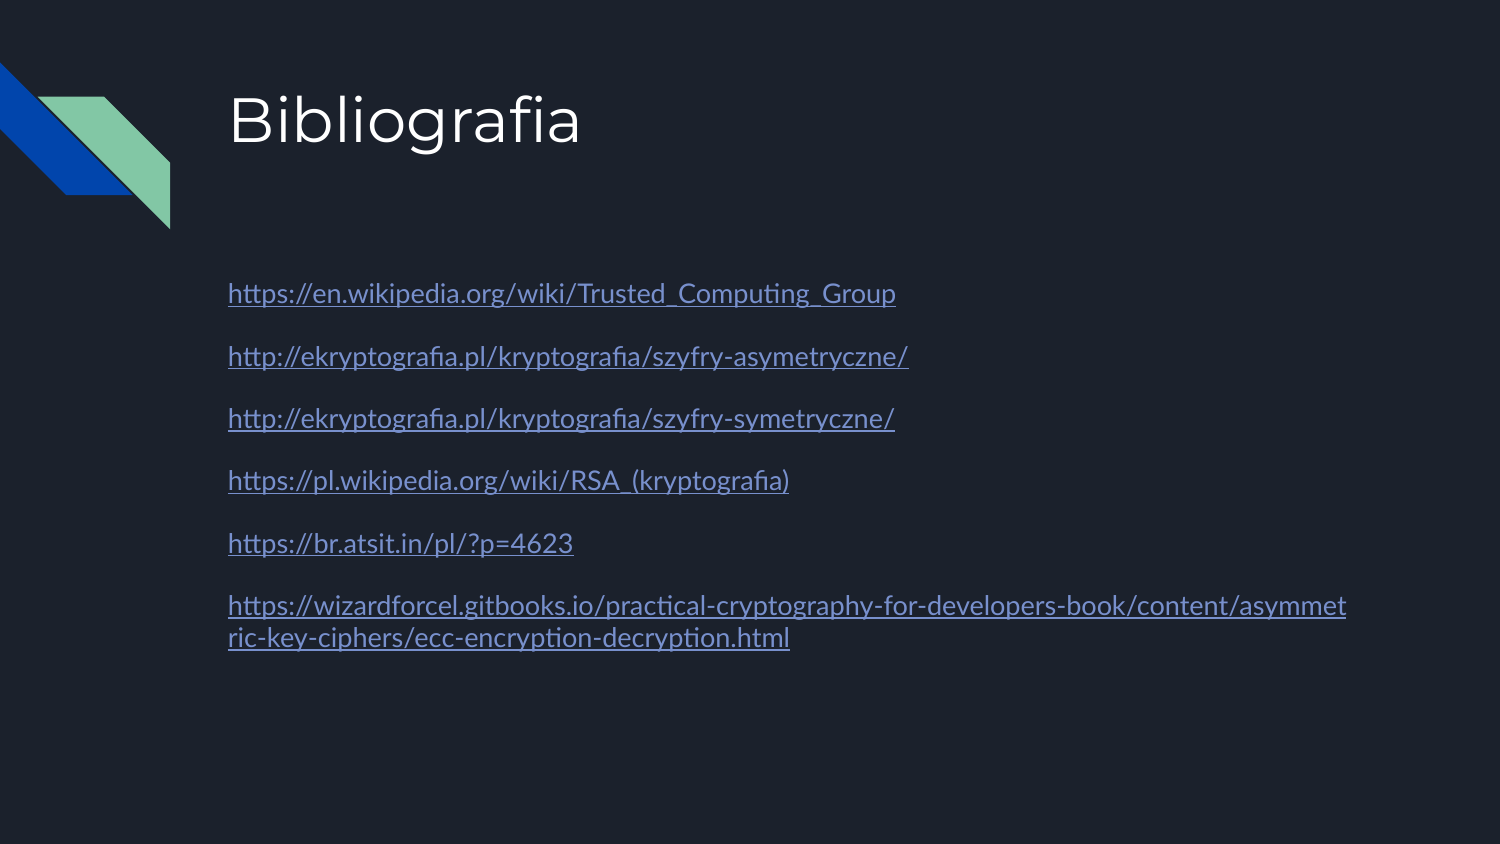

# Bibliografia
https://en.wikipedia.org/wiki/Trusted_Computing_Group
http://ekryptografia.pl/kryptografia/szyfry-asymetryczne/
http://ekryptografia.pl/kryptografia/szyfry-symetryczne/
https://pl.wikipedia.org/wiki/RSA_(kryptografia)
https://br.atsit.in/pl/?p=4623
https://wizardforcel.gitbooks.io/practical-cryptography-for-developers-book/content/asymmetric-key-ciphers/ecc-encryption-decryption.html